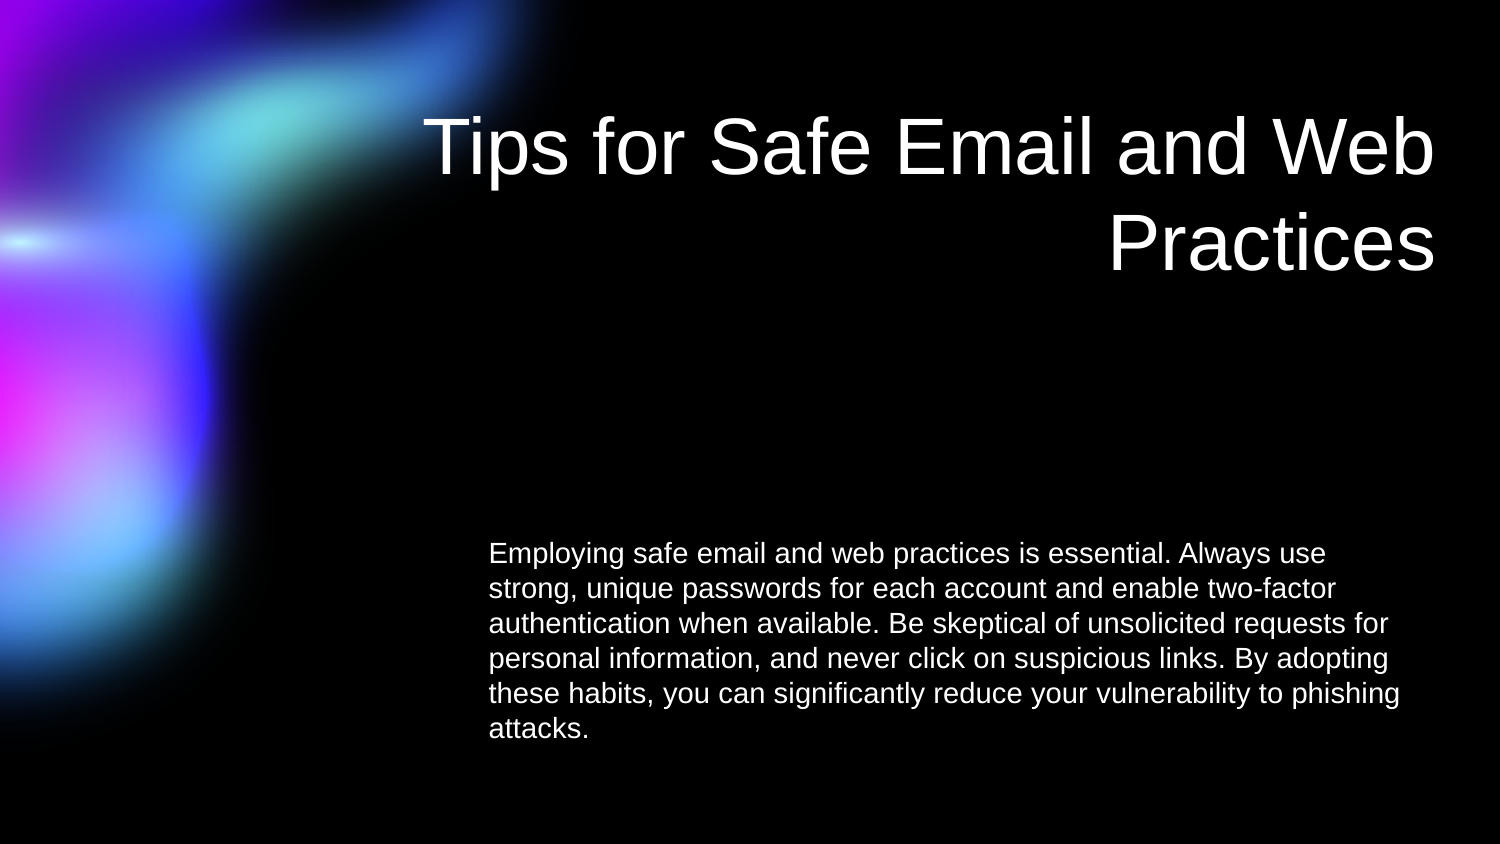

# Tips for Safe Email and Web Practices
Employing safe email and web practices is essential. Always use strong, unique passwords for each account and enable two-factor authentication when available. Be skeptical of unsolicited requests for personal information, and never click on suspicious links. By adopting these habits, you can significantly reduce your vulnerability to phishing attacks.